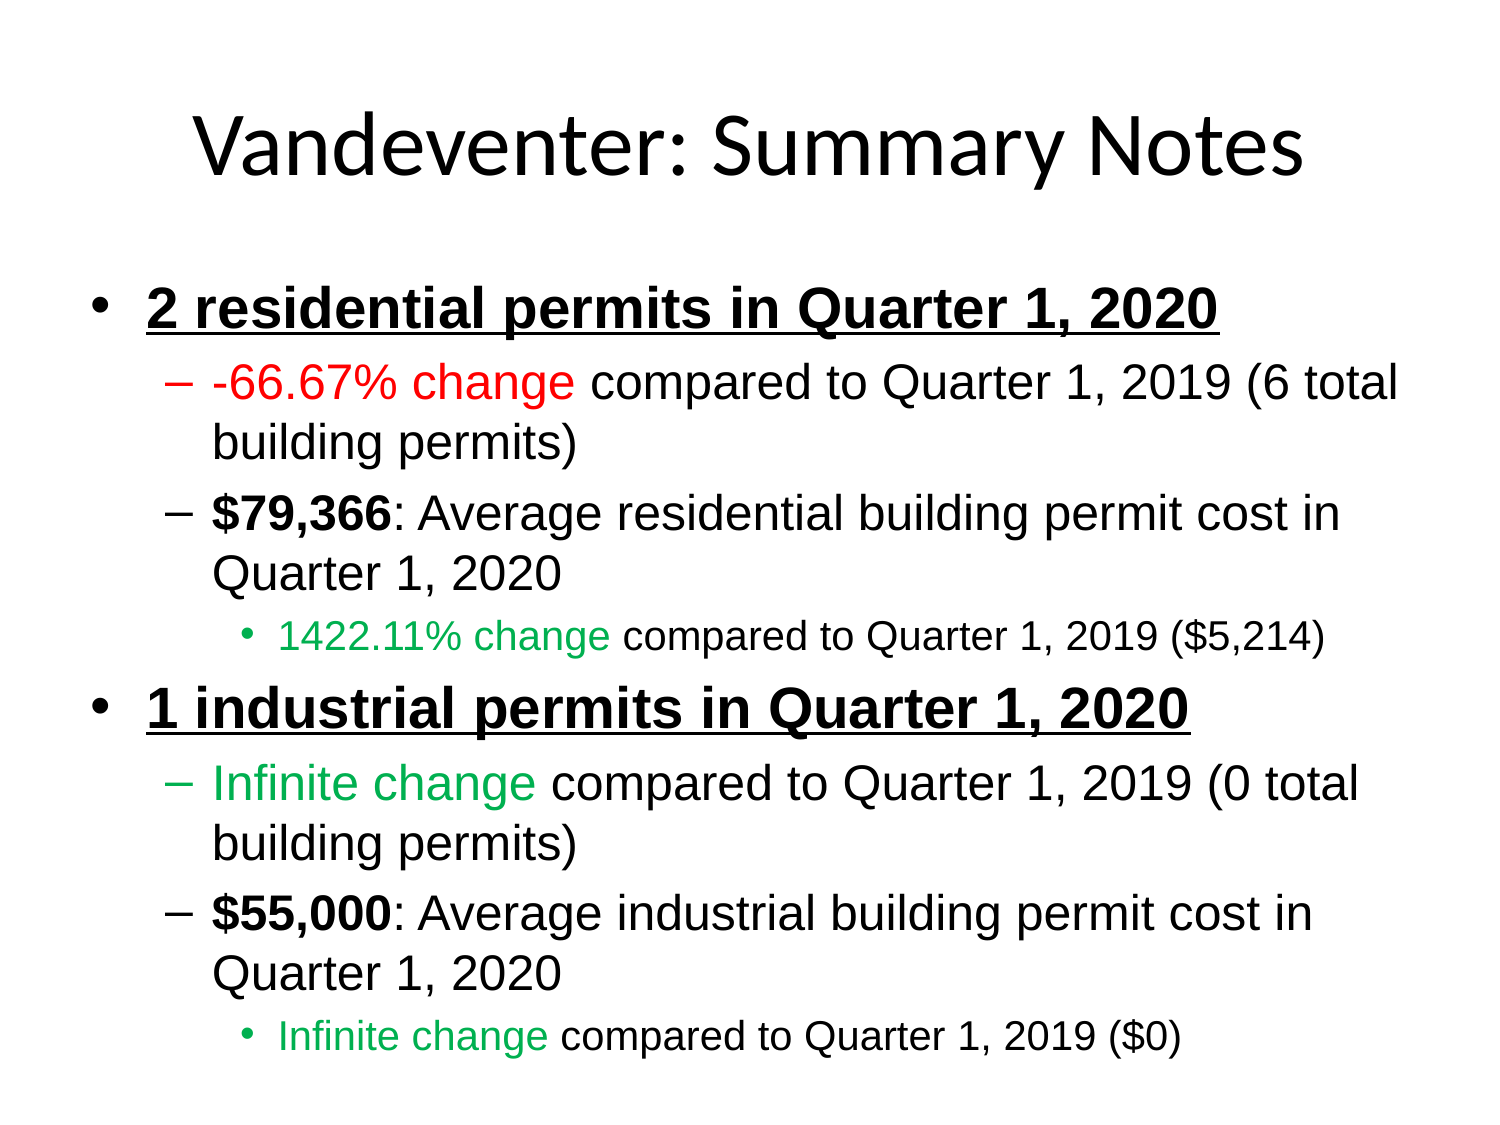

# Vandeventer: Summary Notes
2 residential permits in Quarter 1, 2020
-66.67% change compared to Quarter 1, 2019 (6 total building permits)
$79,366: Average residential building permit cost in Quarter 1, 2020
1422.11% change compared to Quarter 1, 2019 ($5,214)
1 industrial permits in Quarter 1, 2020
Infinite change compared to Quarter 1, 2019 (0 total building permits)
$55,000: Average industrial building permit cost in Quarter 1, 2020
Infinite change compared to Quarter 1, 2019 ($0)